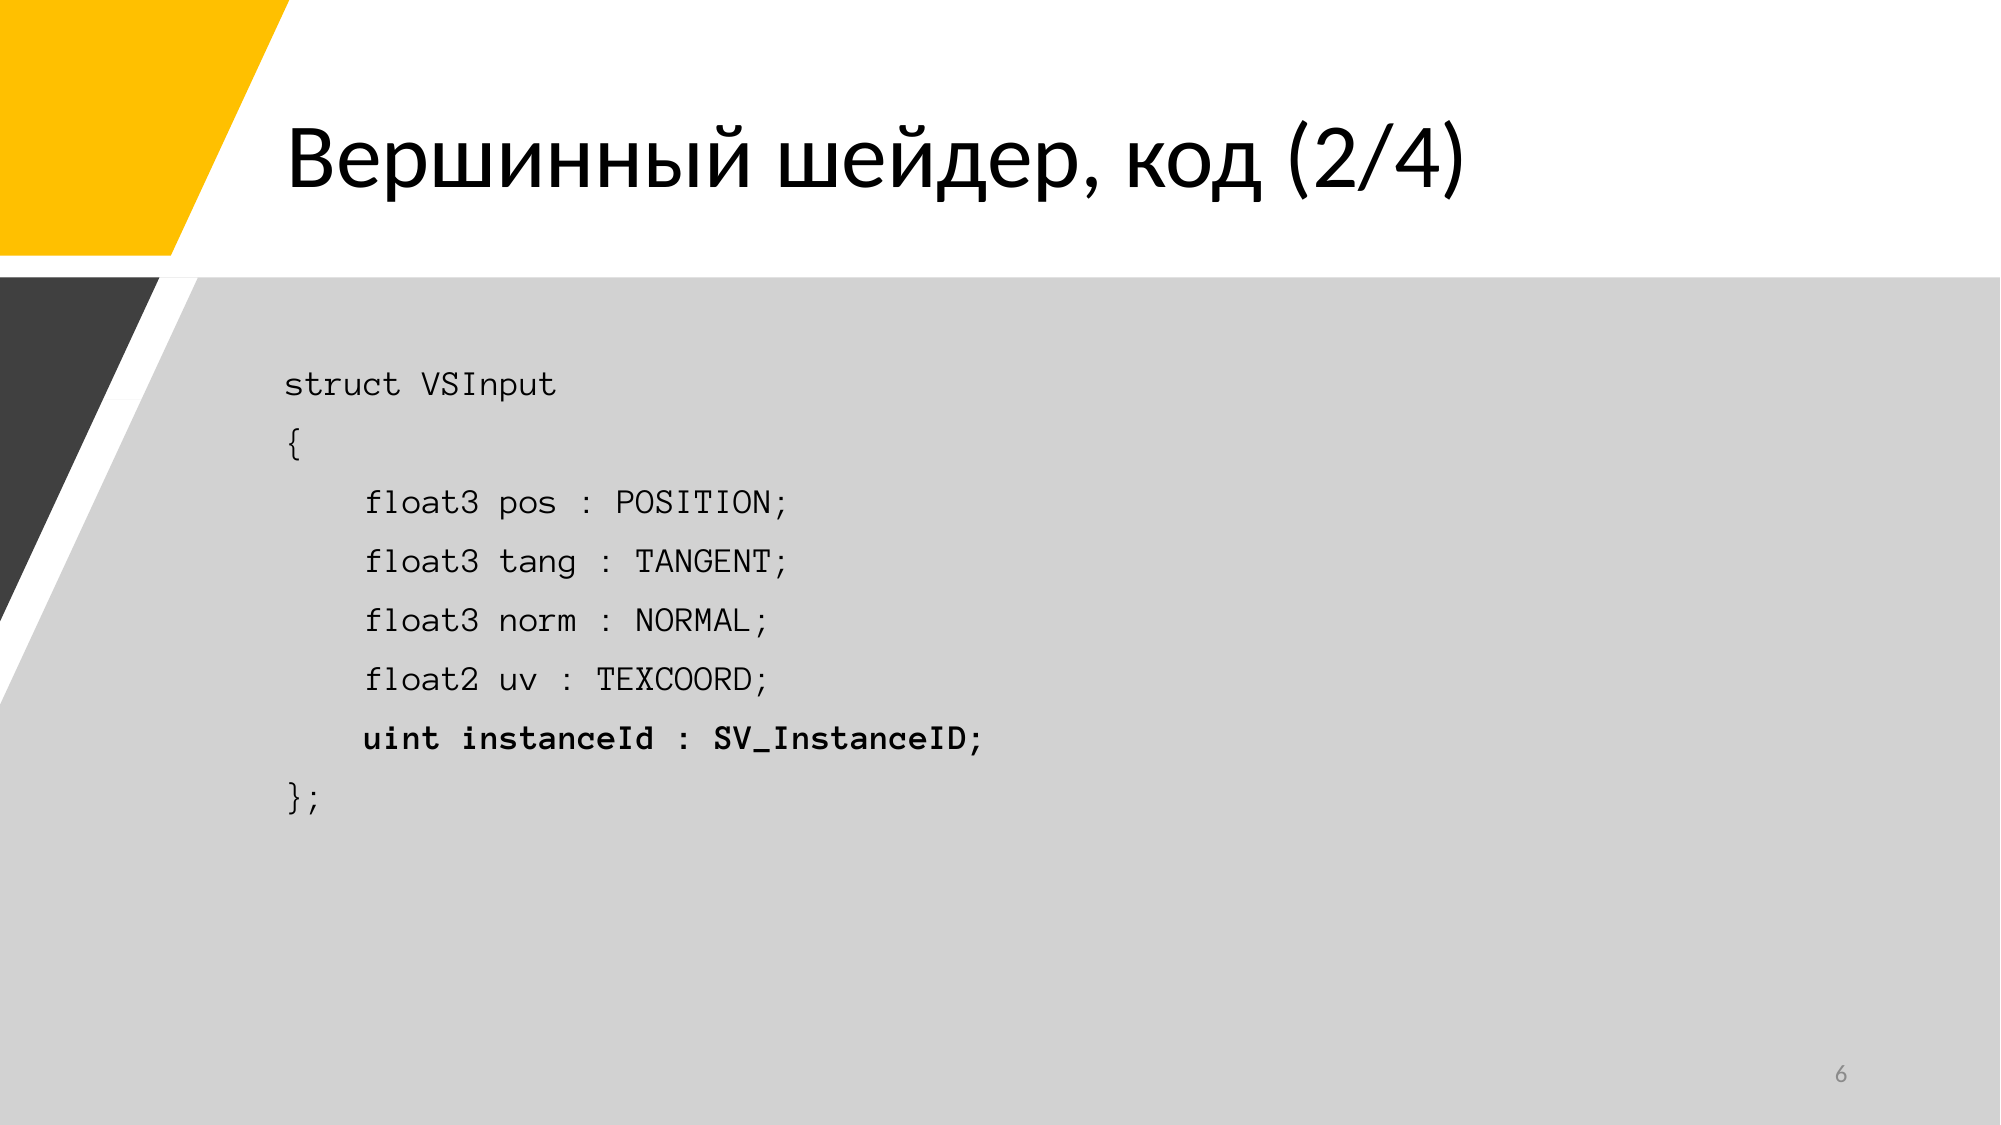

# Вершинный шейдер, код (2/4)

struct VSInput
{
    float3 pos : POSITION;
    float3 tang : TANGENT;
    float3 norm : NORMAL;
    float2 uv : TEXCOORD;
    uint instanceId : SV_InstanceID;
};
6